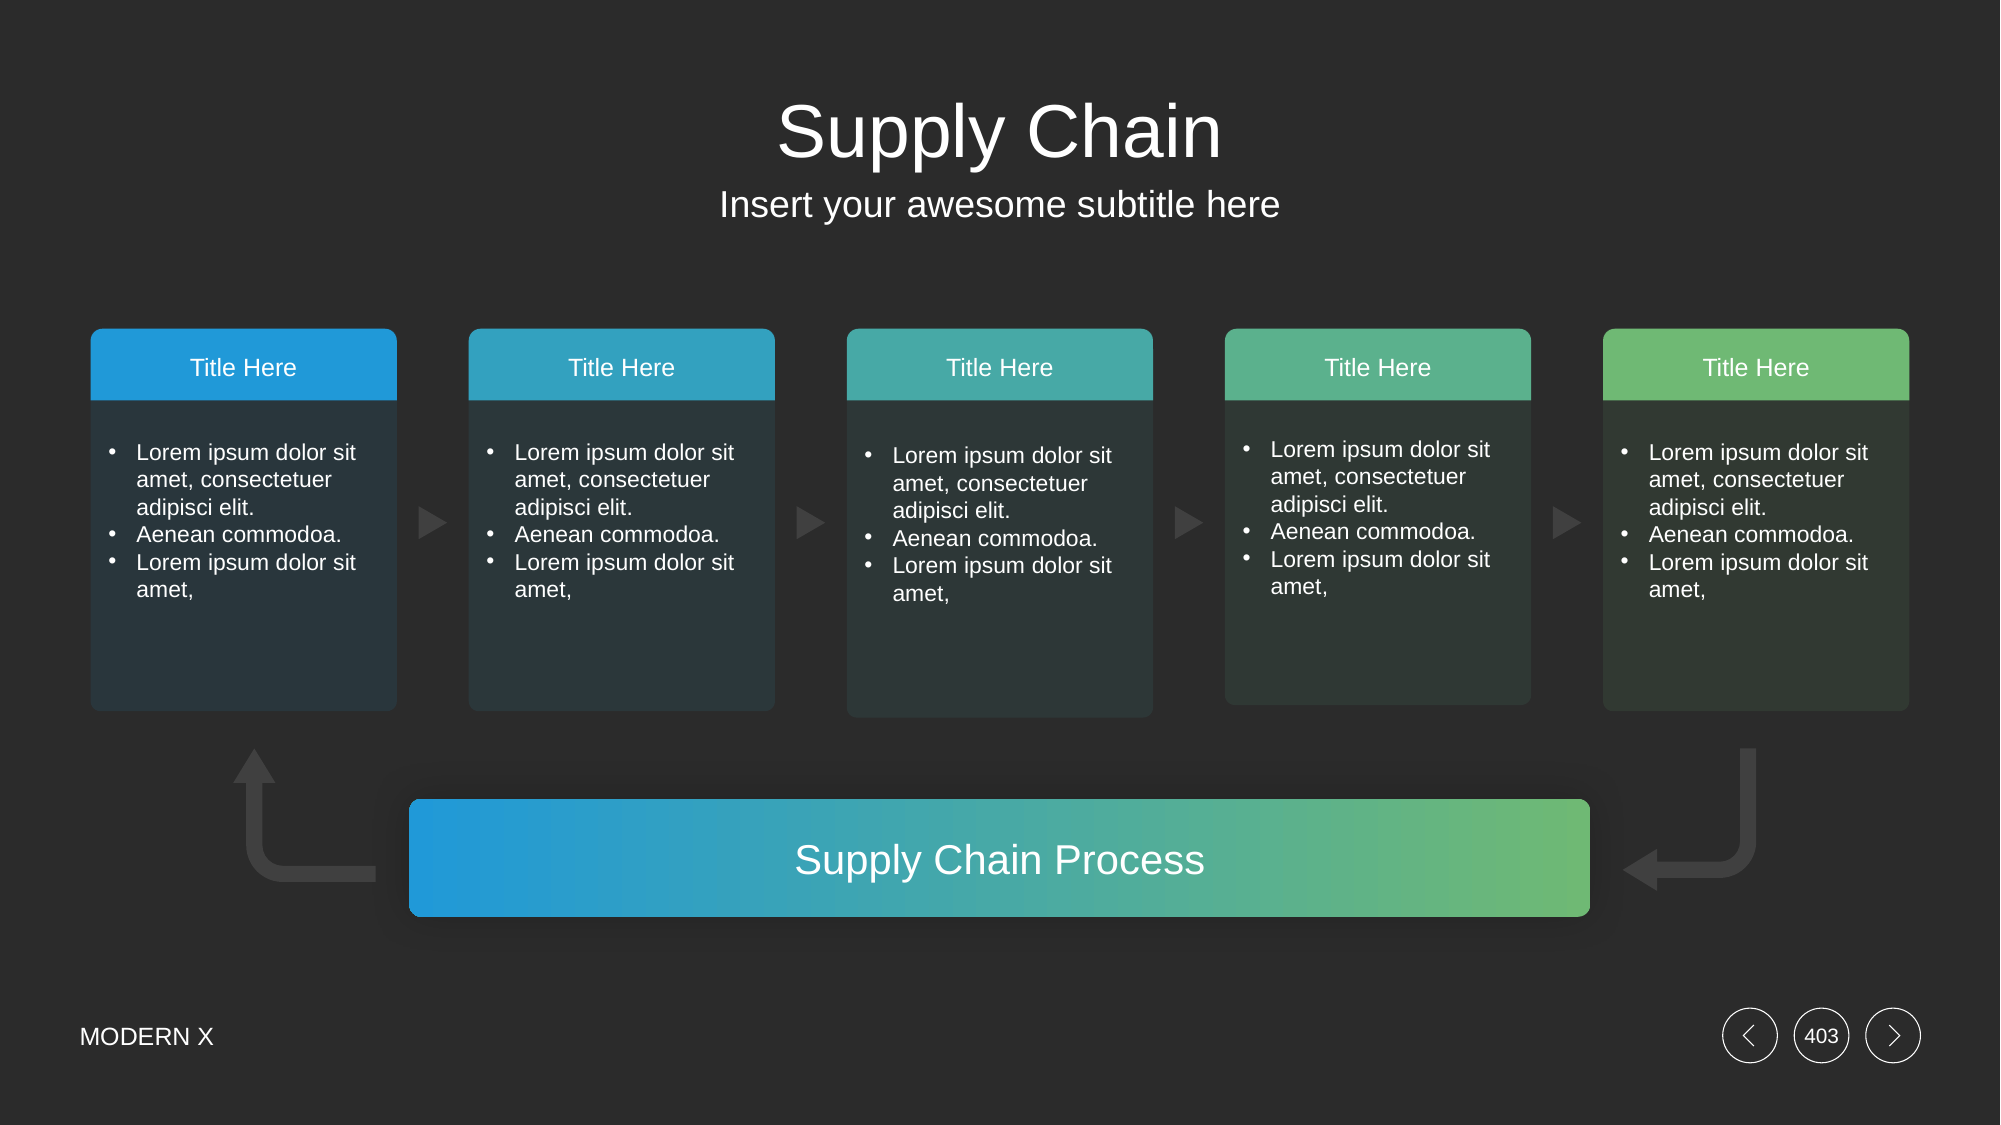

# Supply Chain
Insert your awesome subtitle here
Lorem ipsum dolor sit amet, consectetuer adipisci elit.
Aenean commodoa.
Lorem ipsum dolor sit amet,
Lorem ipsum dolor sit amet, consectetuer adipisci elit.
Aenean commodoa.
Lorem ipsum dolor sit amet,
Title Here
Lorem ipsum dolor sit amet, consectetuer adipisci elit.
Aenean commodoa.
Lorem ipsum dolor sit amet,
Lorem ipsum dolor sit amet, consectetuer adipisci elit.
Aenean commodoa.
Lorem ipsum dolor sit amet,
Title Here
Lorem ipsum dolor sit amet, consectetuer adipisci elit.
Aenean commodoa.
Lorem ipsum dolor sit amet,
Title Here
Title Here
Title Here

Supply Chain Process